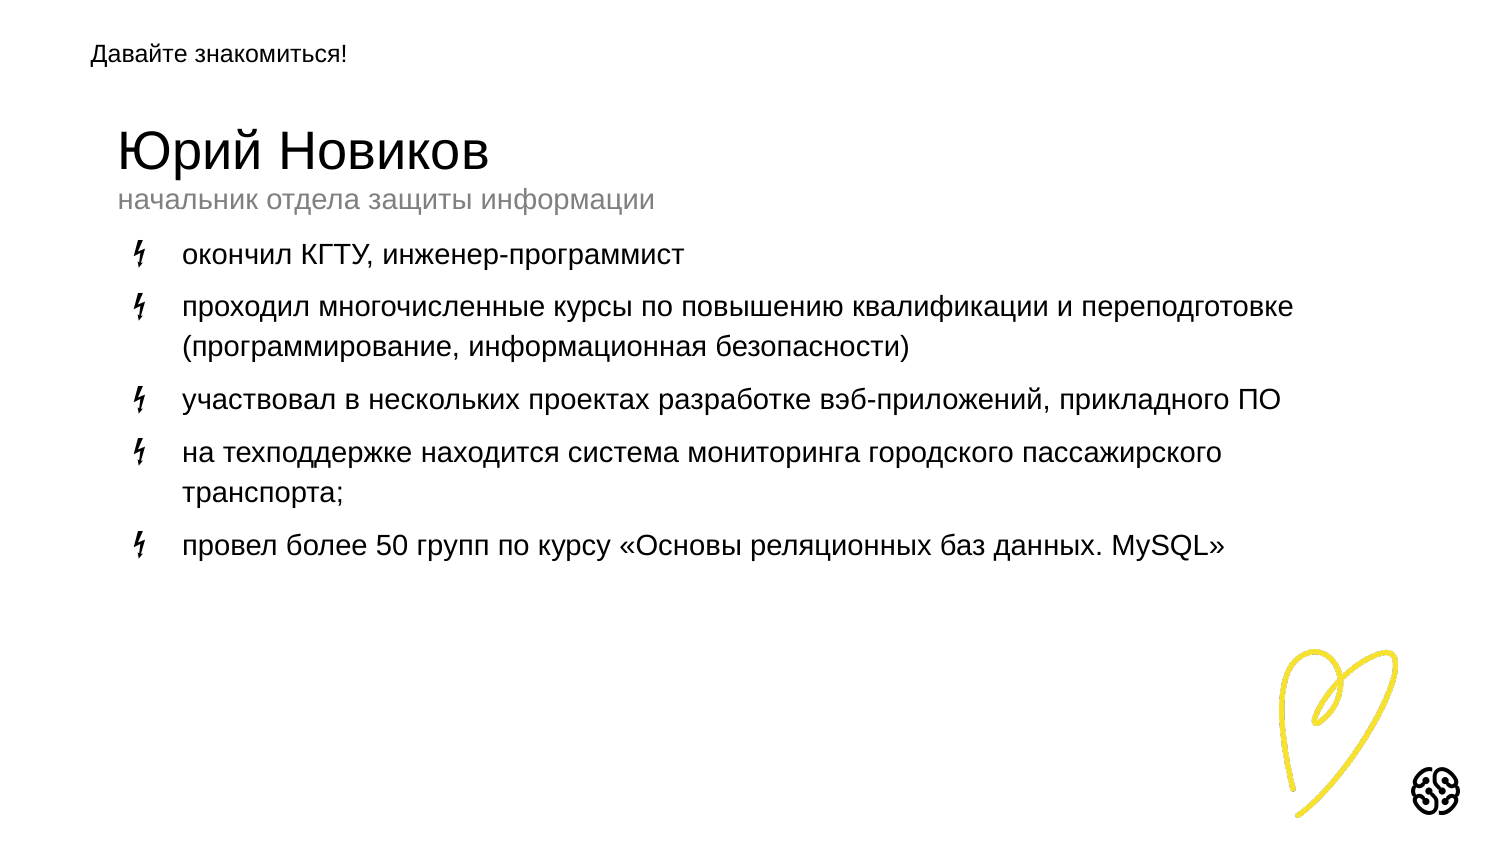

Давайте знакомиться!

Юрий Новиков
начальник отдела защиты информации
окончил КГТУ, инженер-программист
проходил многочисленные курсы по повышению квалификации и переподготовке (программирование, информационная безопасности)
участвовал в нескольких проектах разработке вэб-приложений, прикладного ПО
на техподдержке находится система мониторинга городского пассажирского транспорта;
провел более 50 групп по курсу «Основы реляционных баз данных. MySQL»